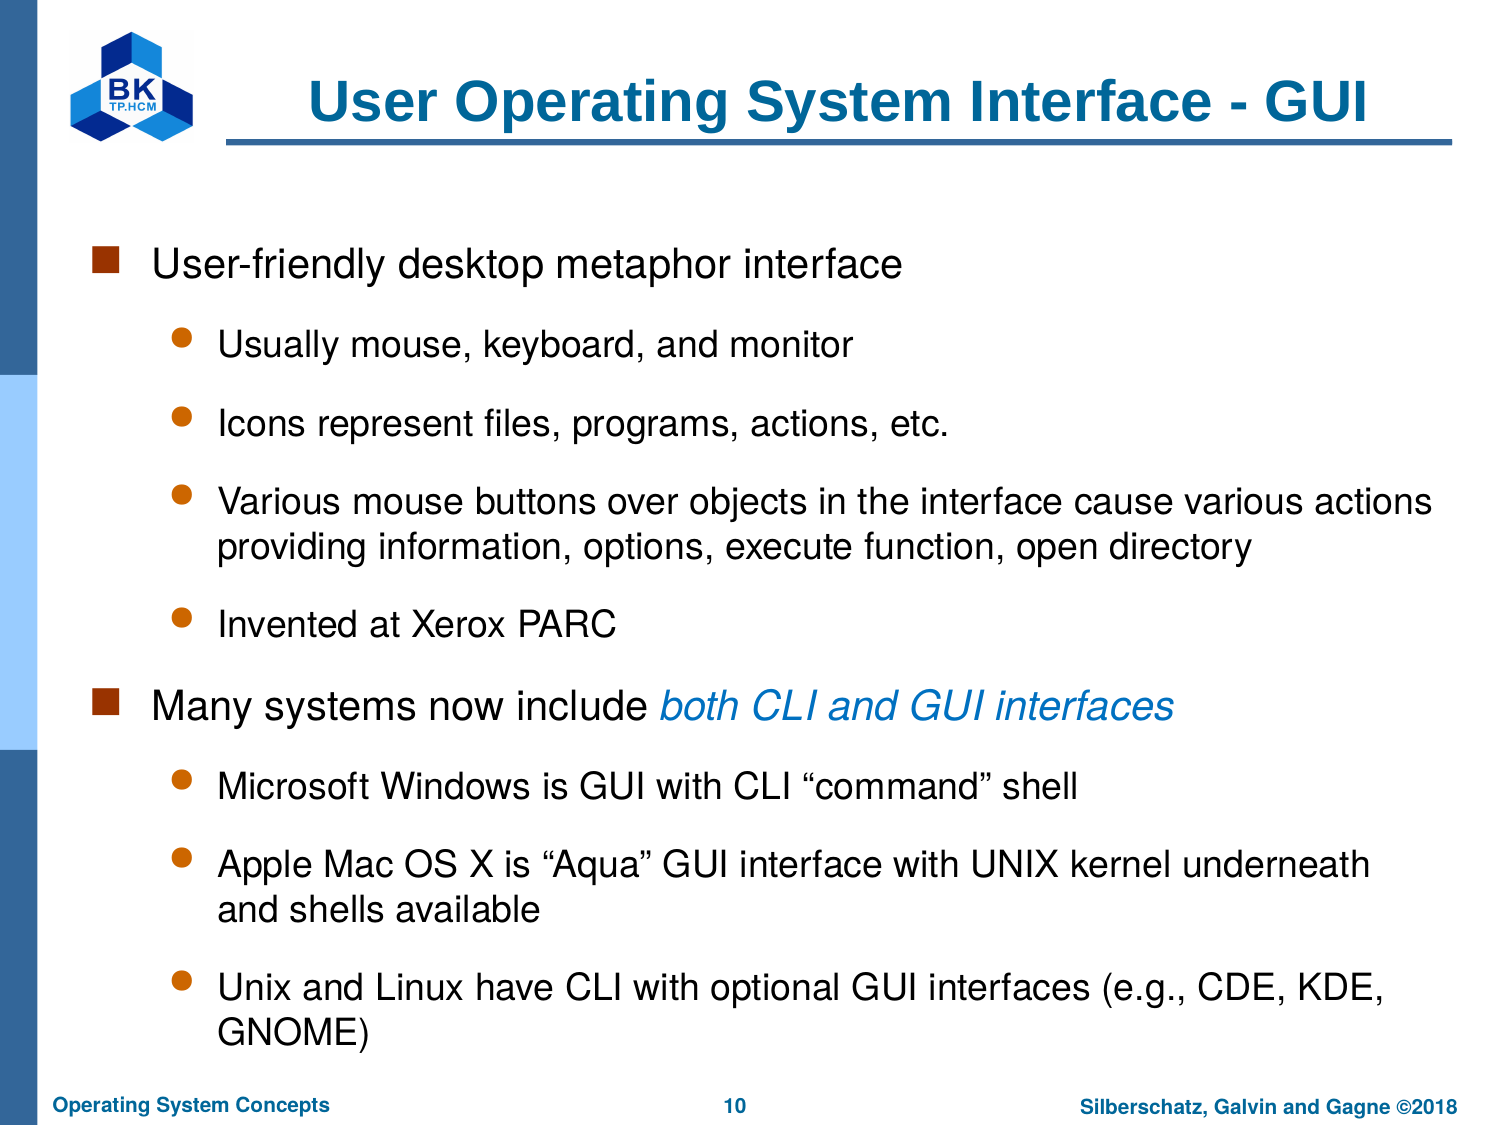

# User Operating System Interface - GUI
User-friendly desktop metaphor interface
Usually mouse, keyboard, and monitor
Icons represent files, programs, actions, etc.
Various mouse buttons over objects in the interface cause various actions providing information, options, execute function, open directory
Invented at Xerox PARC
Many systems now include both CLI and GUI interfaces
Microsoft Windows is GUI with CLI “command” shell
Apple Mac OS X is “Aqua” GUI interface with UNIX kernel underneath and shells available
Unix and Linux have CLI with optional GUI interfaces (e.g., CDE, KDE, GNOME)